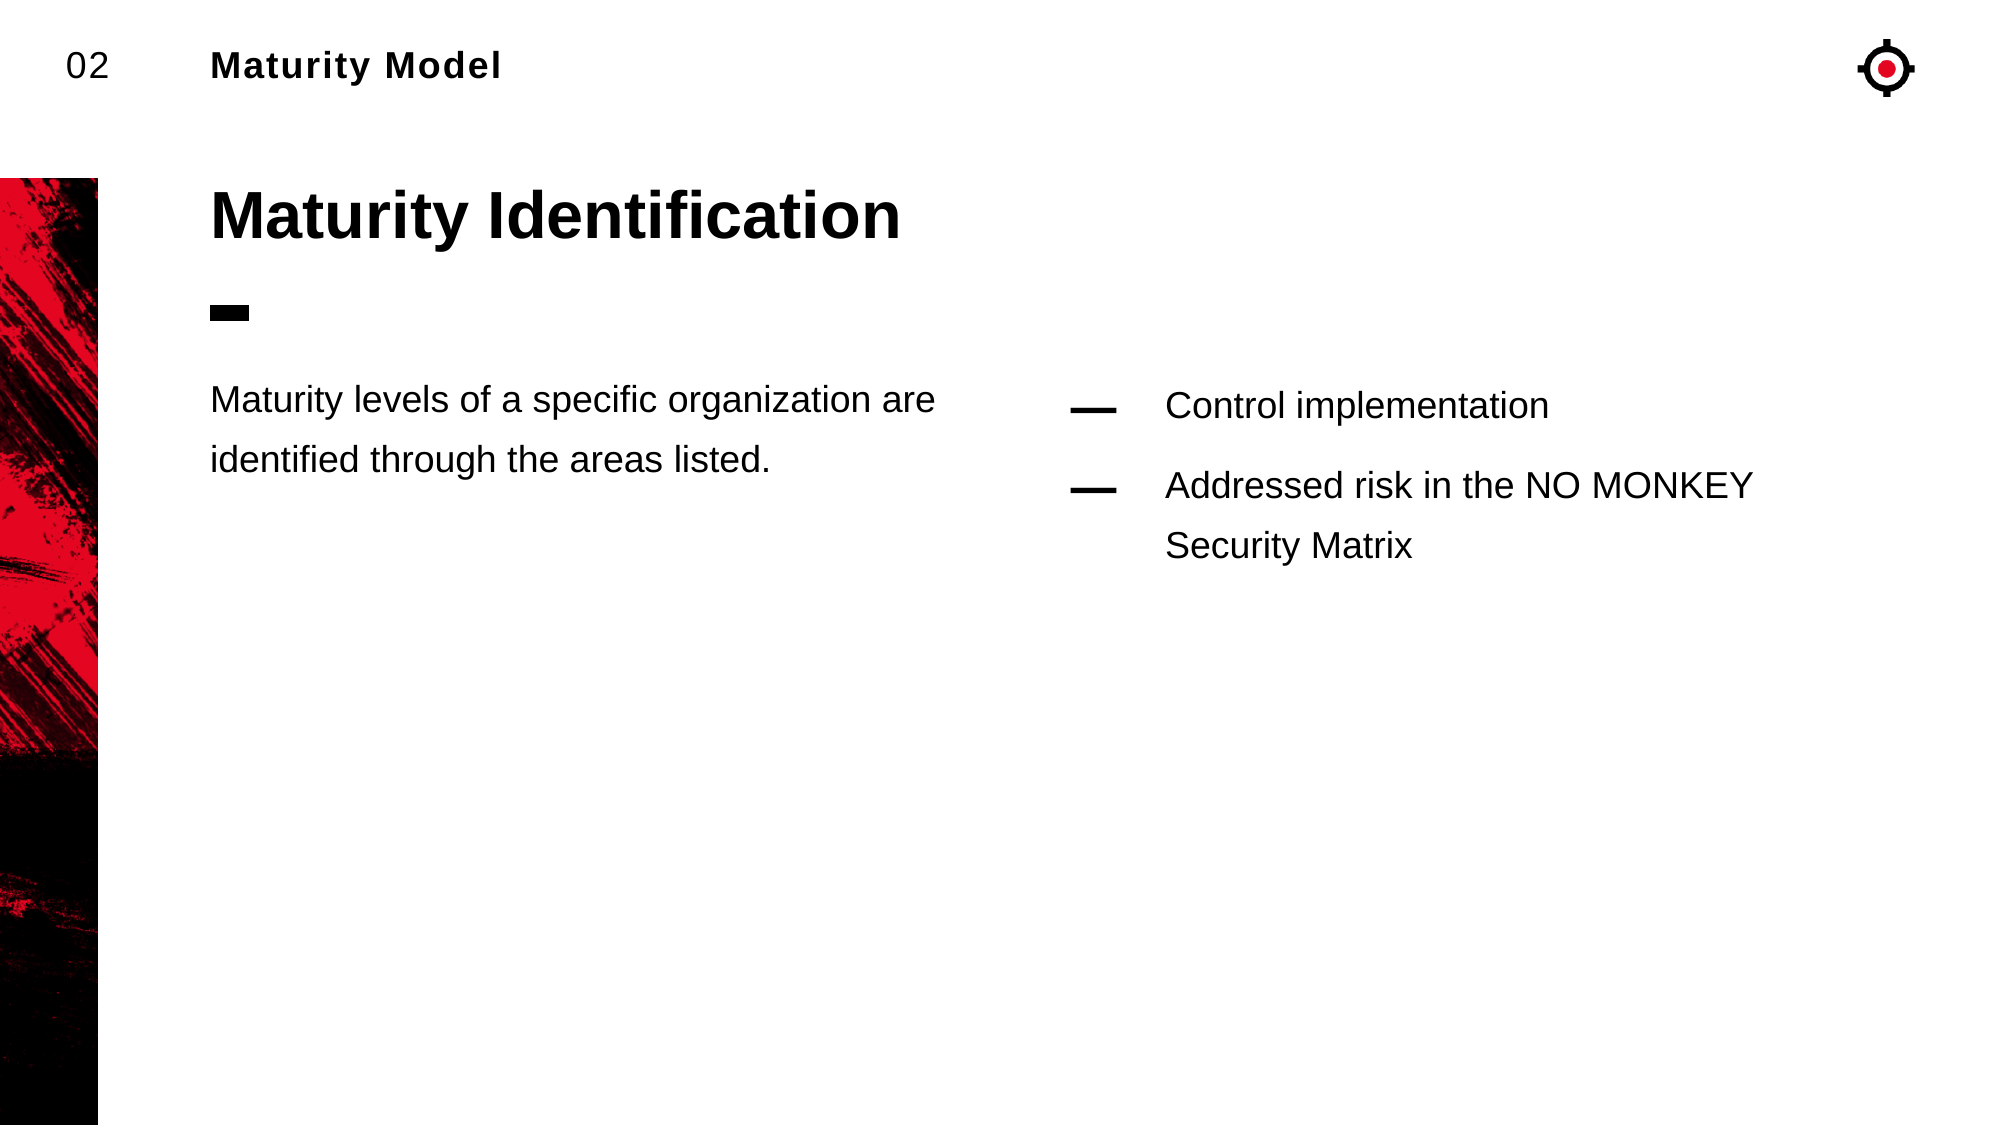

02
Maturity Model
Maturity Identification

Maturity levels of a specific organization are identified through the areas listed.

Control implementation
Addressed risk in the NO MONKEY Security Matrix